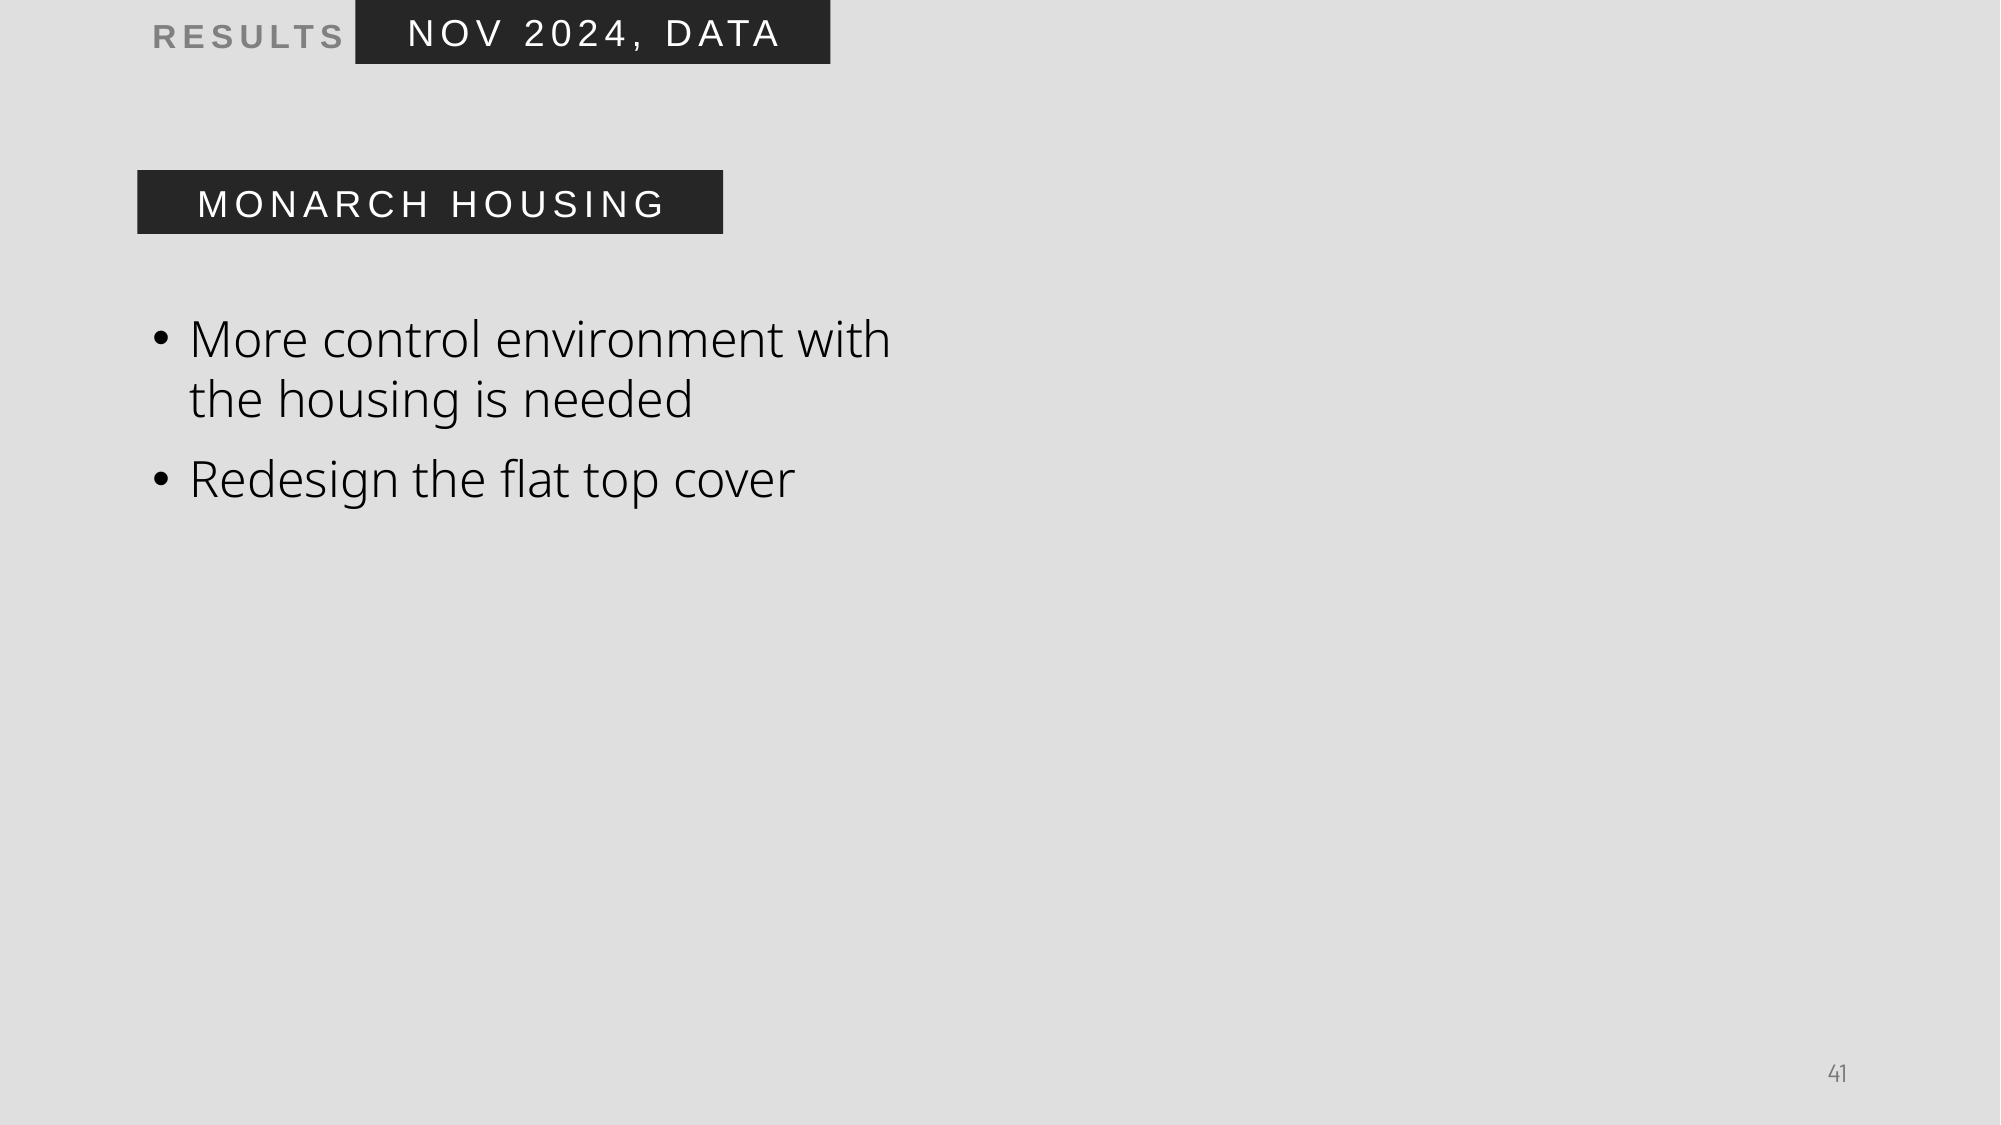

# RESULTS
NOV 2024, DATA
MONARCH HOUSING
More control environment with the housing is needed
Redesign the flat top cover

41